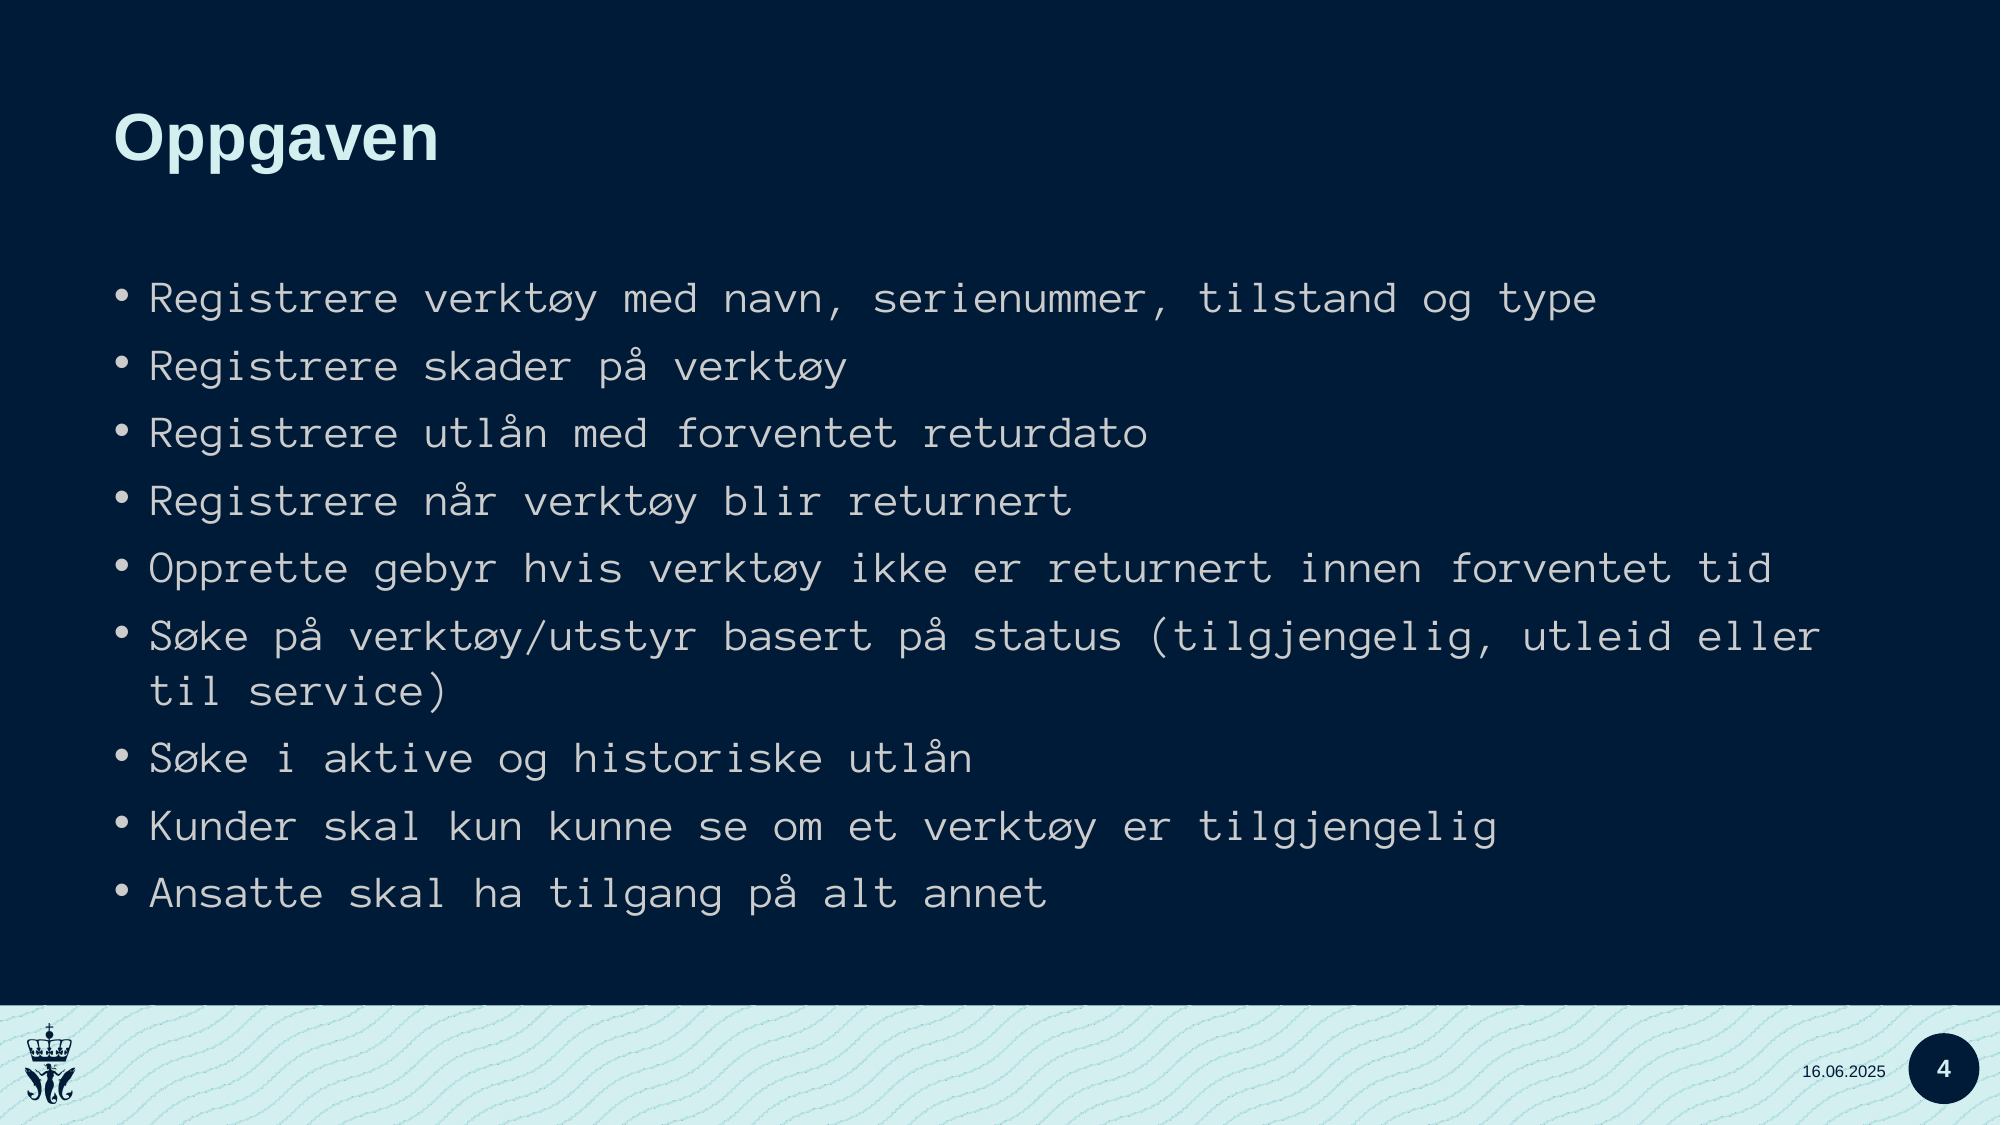

# Oppgaven
Registrere verktøy med navn, serienummer, tilstand og type
Registrere skader på verktøy
Registrere utlån med forventet returdato
Registrere når verktøy blir returnert
Opprette gebyr hvis verktøy ikke er returnert innen forventet tid
Søke på verktøy/utstyr basert på status (tilgjengelig, utleid eller til service)
Søke i aktive og historiske utlån
Kunder skal kun kunne se om et verktøy er tilgjengelig
Ansatte skal ha tilgang på alt annet
4
16.06.2025